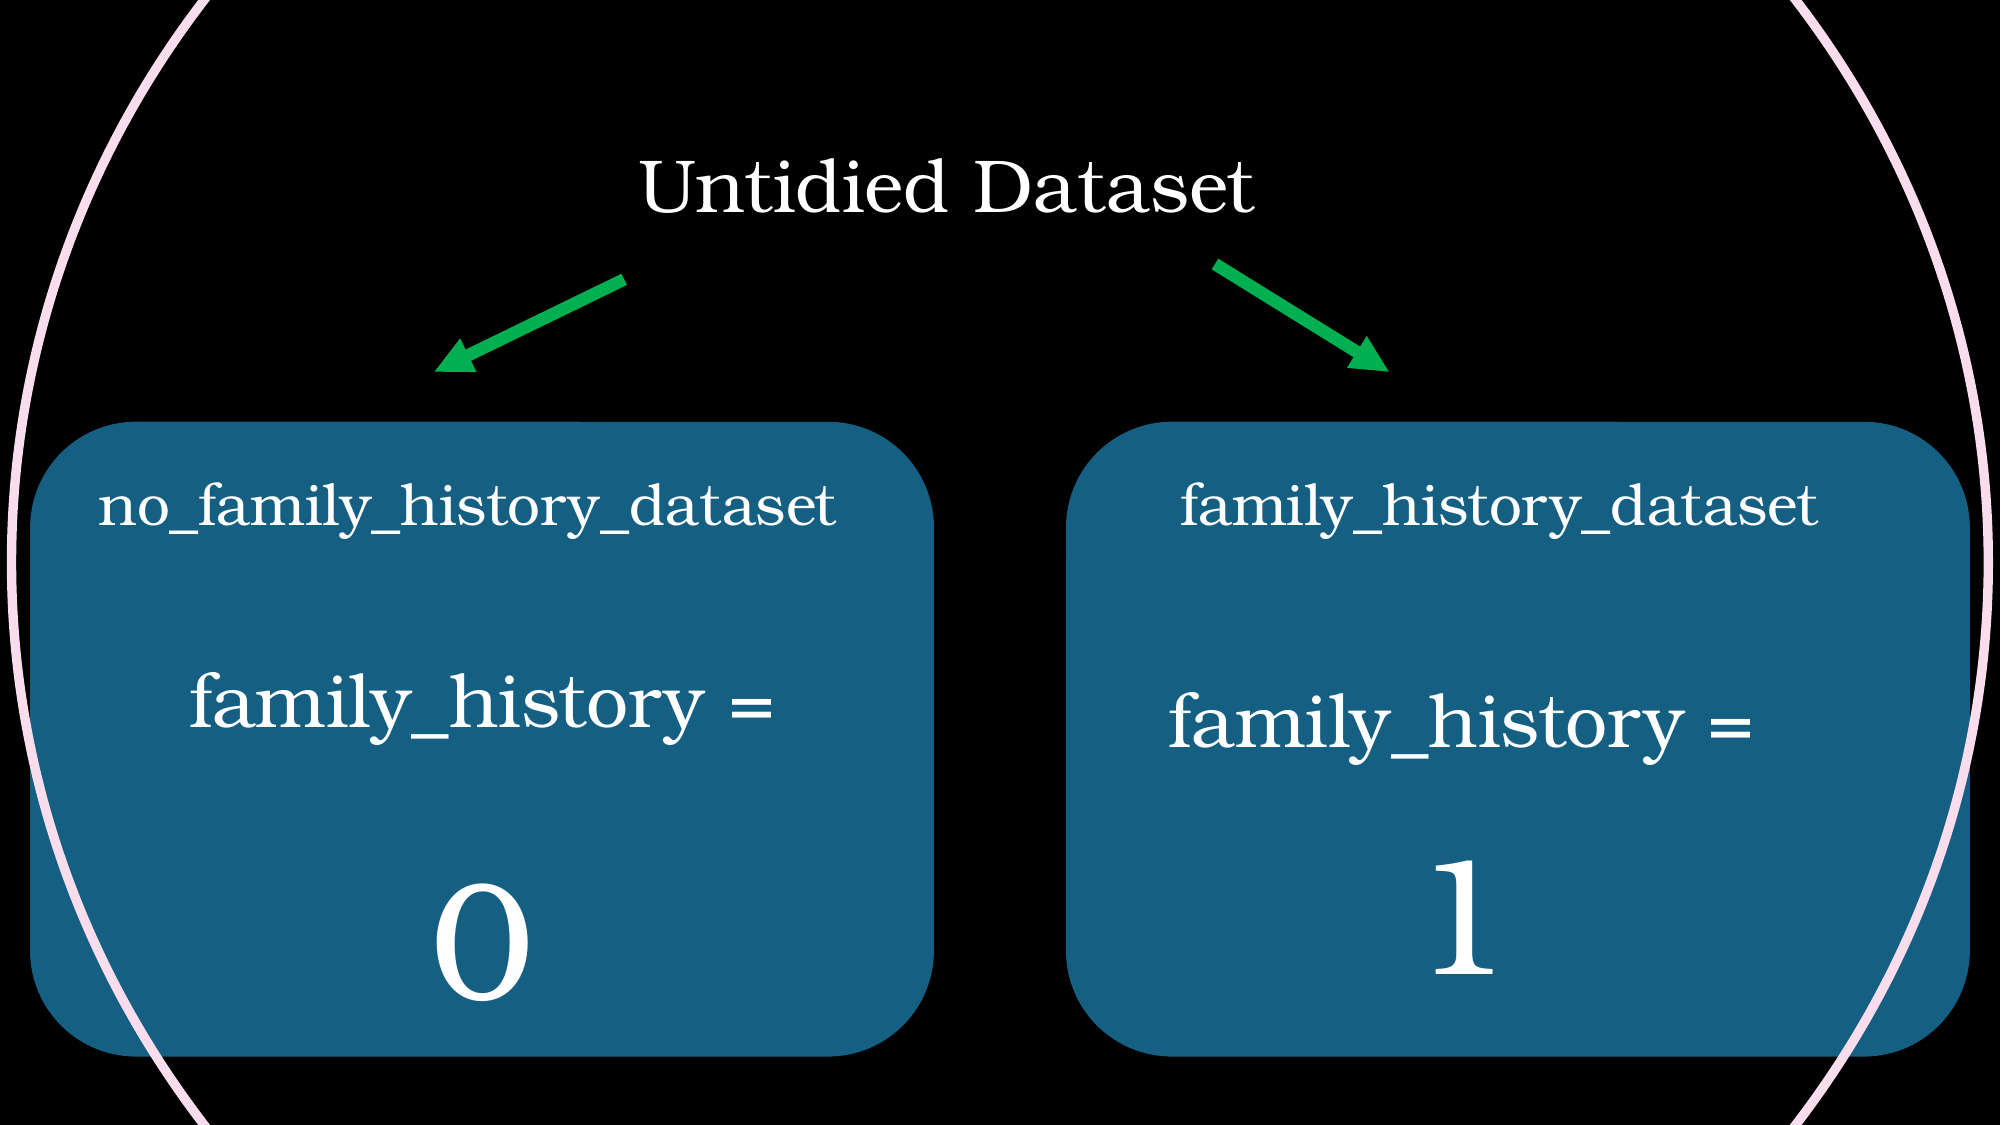

Untidied Dataset

no_family_history_dataset
family_history_dataset
family_history =

0
family_history =

1